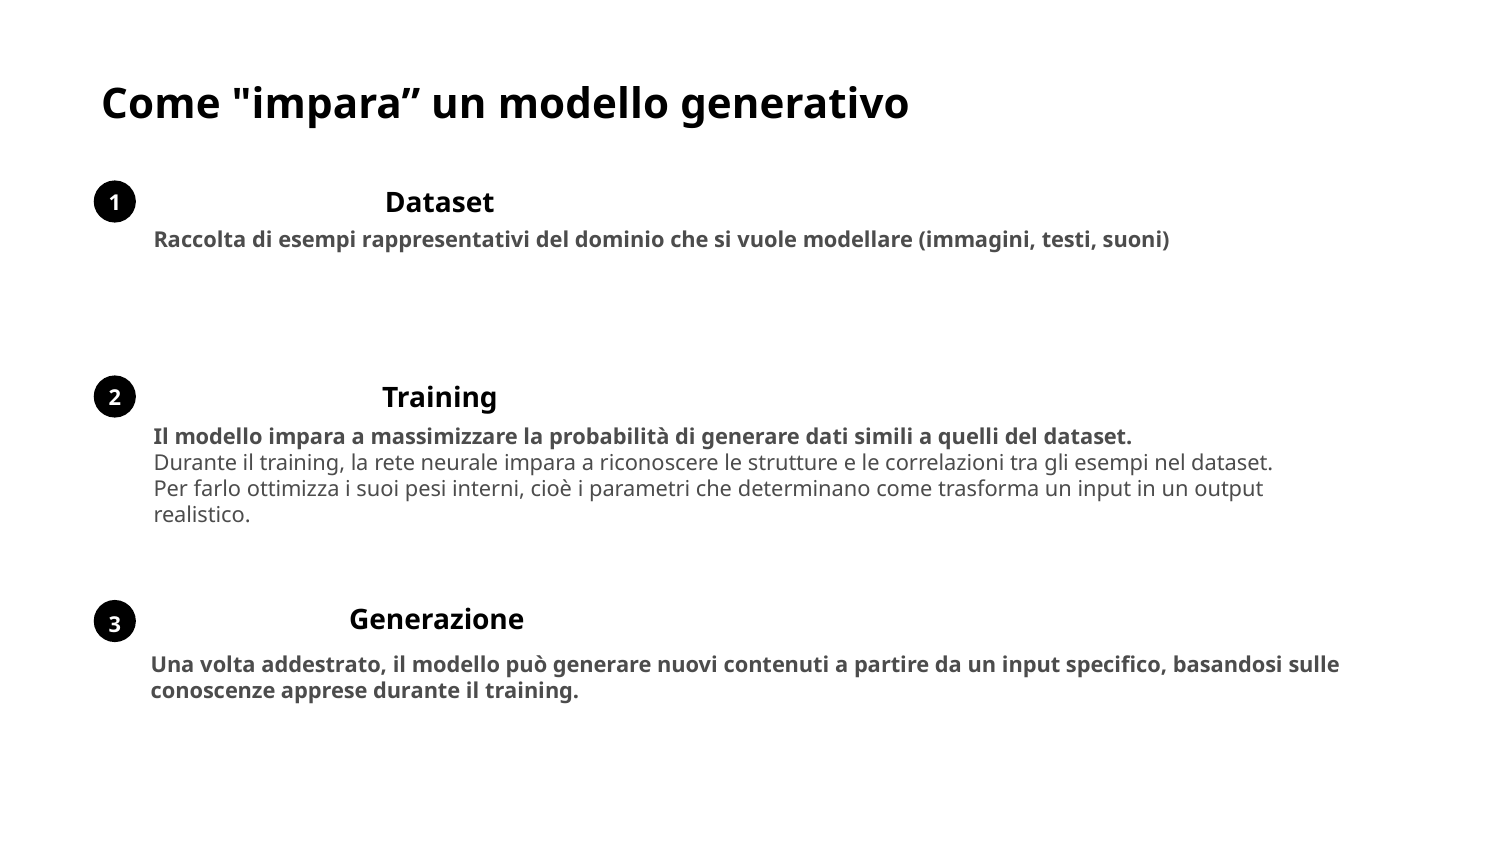

Come "impara” un modello generativo

1
Dataset
Raccolta di esempi rappresentativi del dominio che si vuole modellare (immagini, testi, suoni)

2
Training
Il modello impara a massimizzare la probabilità di generare dati simili a quelli del dataset.
Durante il training, la rete neurale impara a riconoscere le strutture e le correlazioni tra gli esempi nel dataset.
Per farlo ottimizza i suoi pesi interni, cioè i parametri che determinano come trasforma un input in un output realistico.
Generazione

3
Una volta addestrato, il modello può generare nuovi contenuti a partire da un input specifico, basandosi sulle conoscenze apprese durante il training.